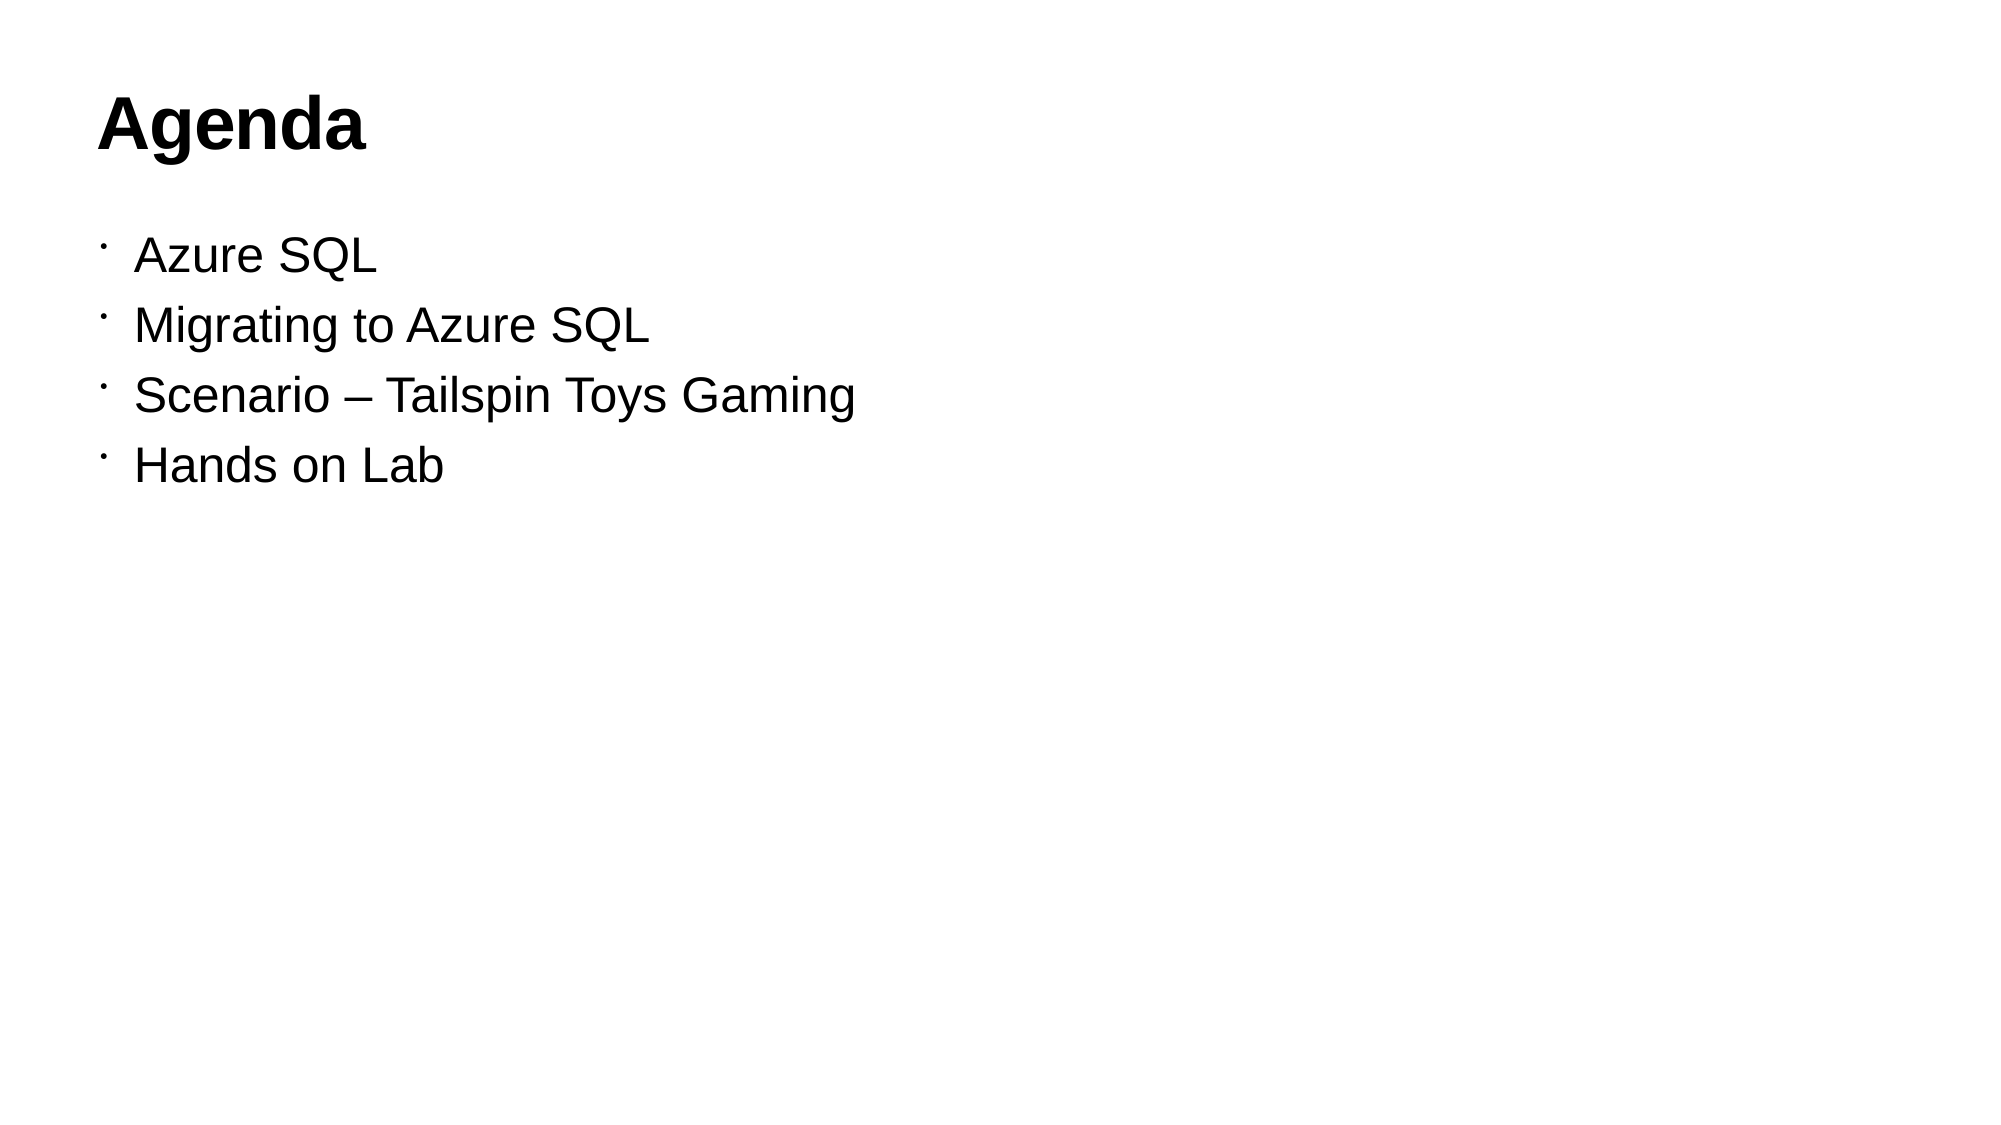

# Agenda
Azure SQL
Migrating to Azure SQL
Scenario – Tailspin Toys Gaming
Hands on Lab